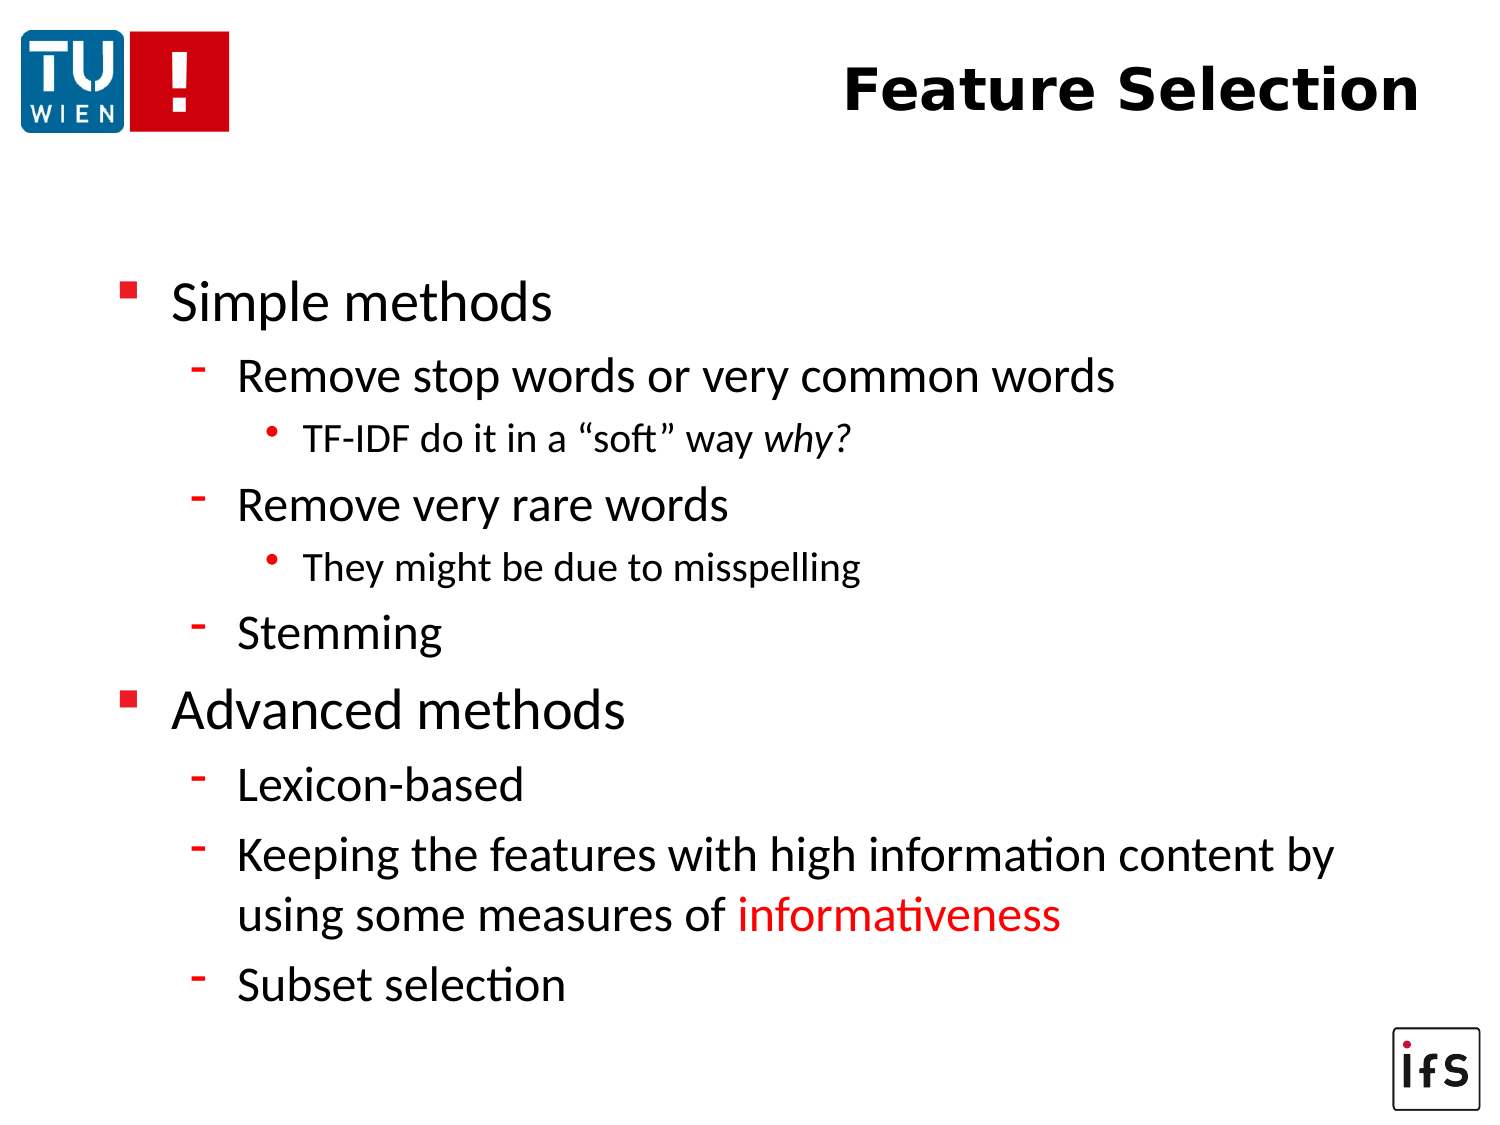

# Feature Selection
Simple methods
Remove stop words or very common words
TF-IDF do it in a “soft” way why?
Remove very rare words
They might be due to misspelling
Stemming
Advanced methods
Lexicon-based
Keeping the features with high information content by using some measures of informativeness
Subset selection